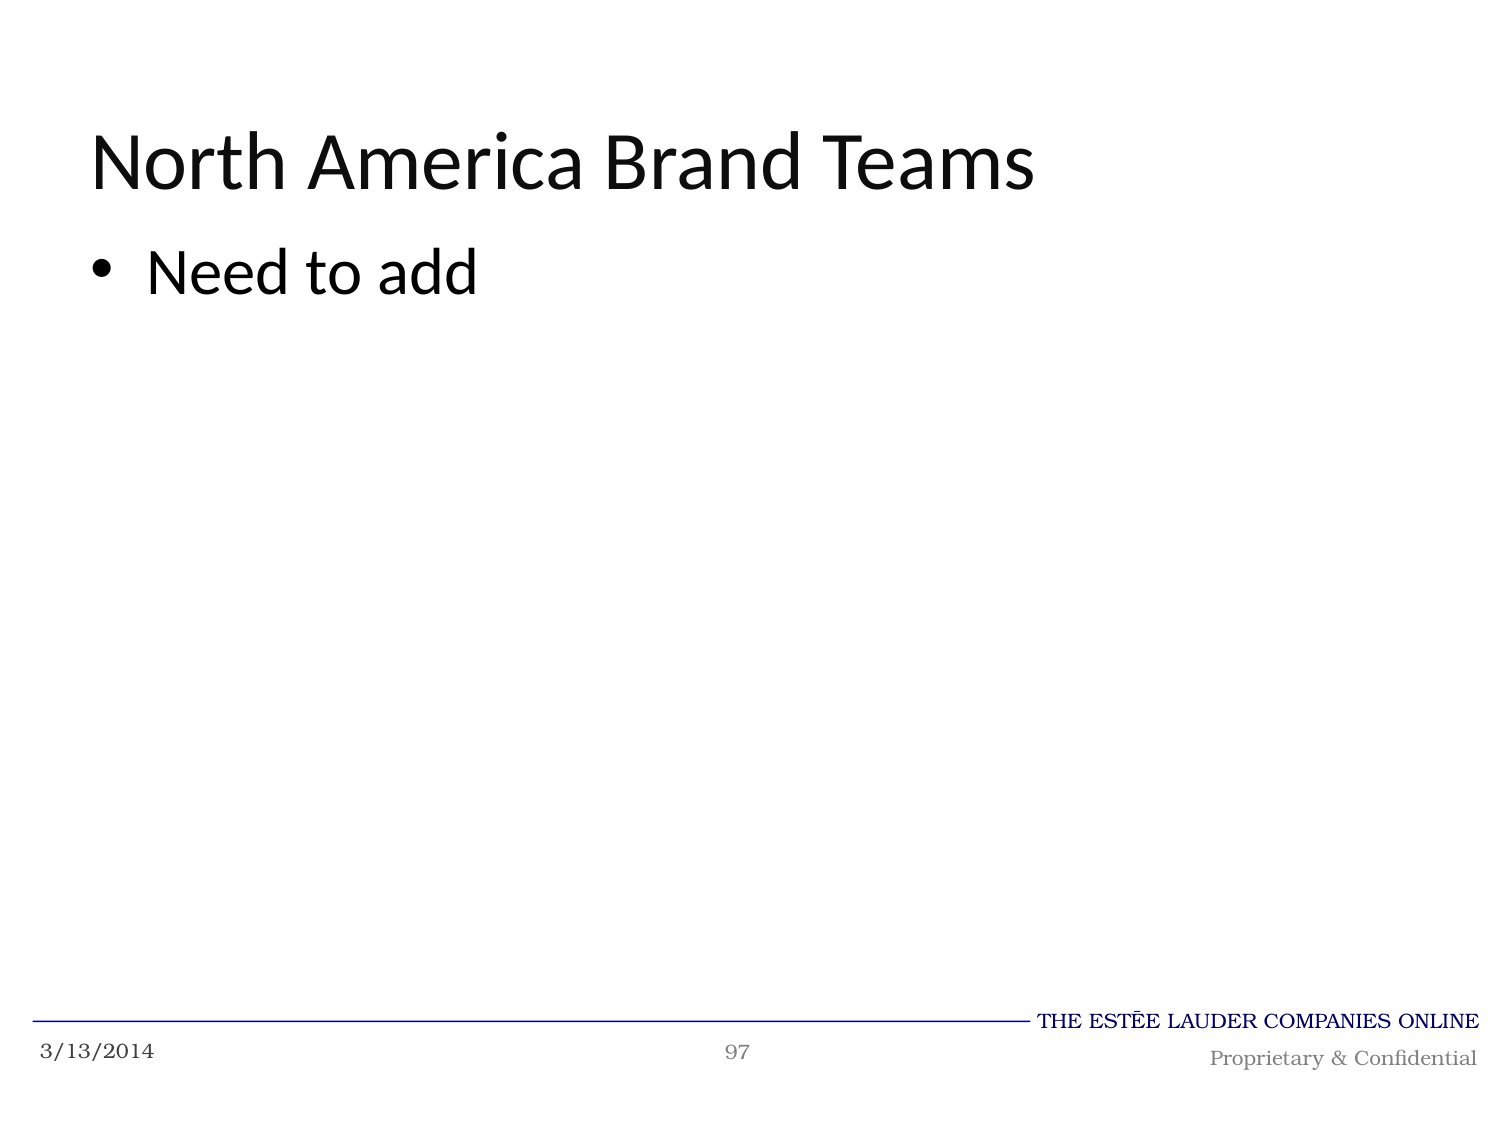

# North America Brand Teams
Need to add

3/13/2014